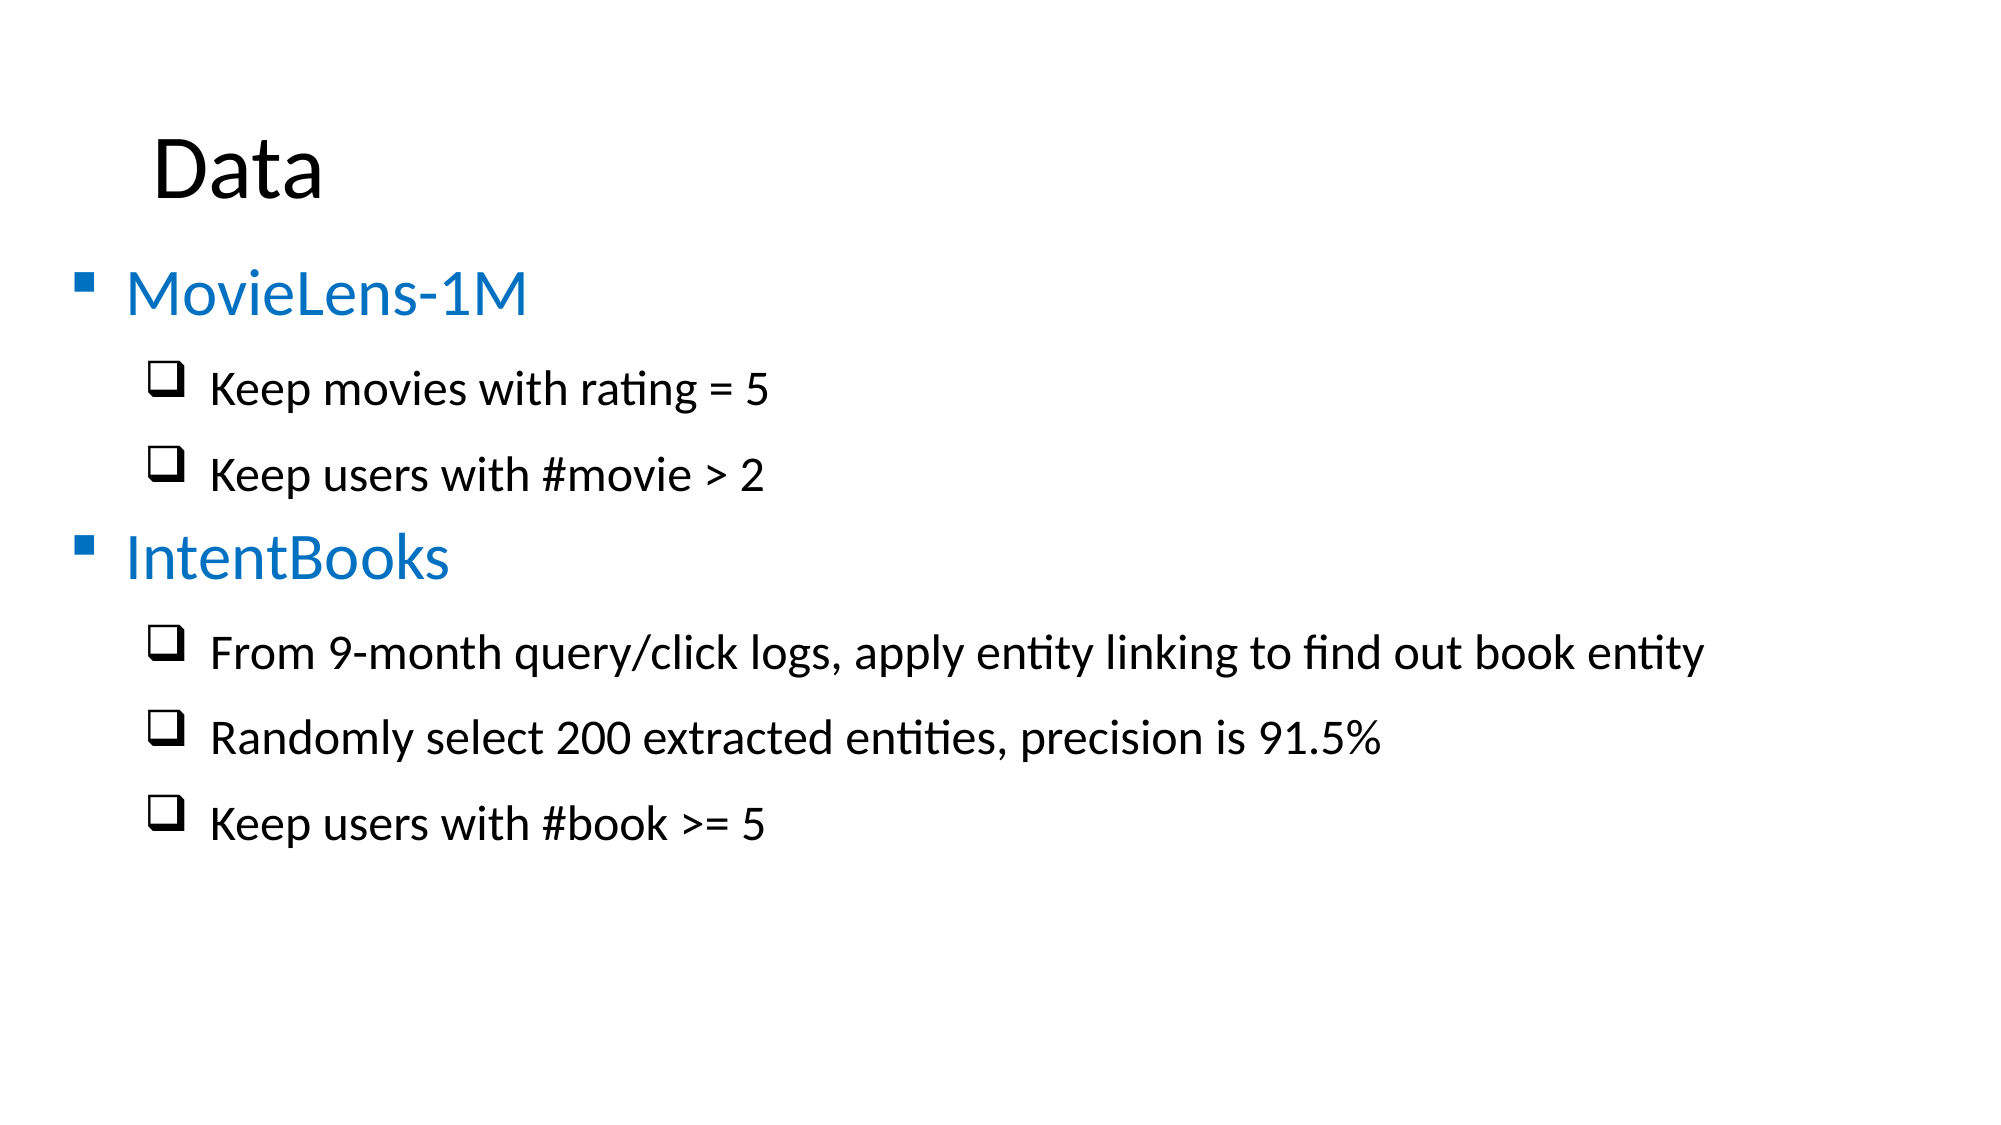

# Data
MovieLens-1M
Keep movies with rating = 5
Keep users with #movie > 2
IntentBooks
From 9-month query/click logs, apply entity linking to find out book entity
Randomly select 200 extracted entities, precision is 91.5%
Keep users with #book >= 5